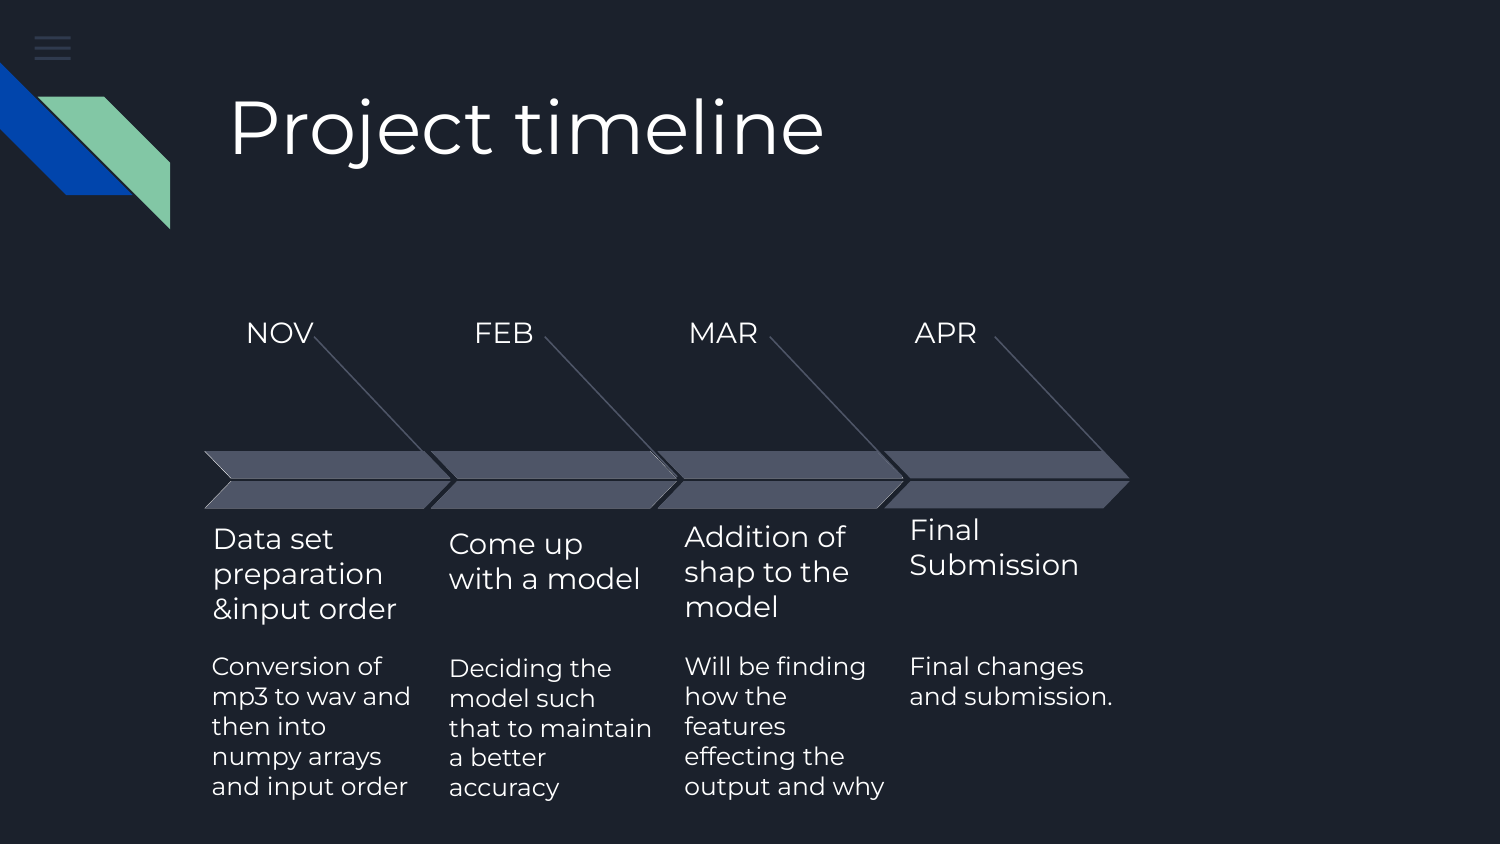

# Project timeline
NOV

FEB

MAR

APR

Addition of shap to the model
Data set preparation &input order
Final Submission
Come up with a model
Conversion of mp3 to wav and then into numpy arrays and input order
Will be finding how the features effecting the output and why
Final changes and submission.
Deciding the model such that to maintain a better accuracy